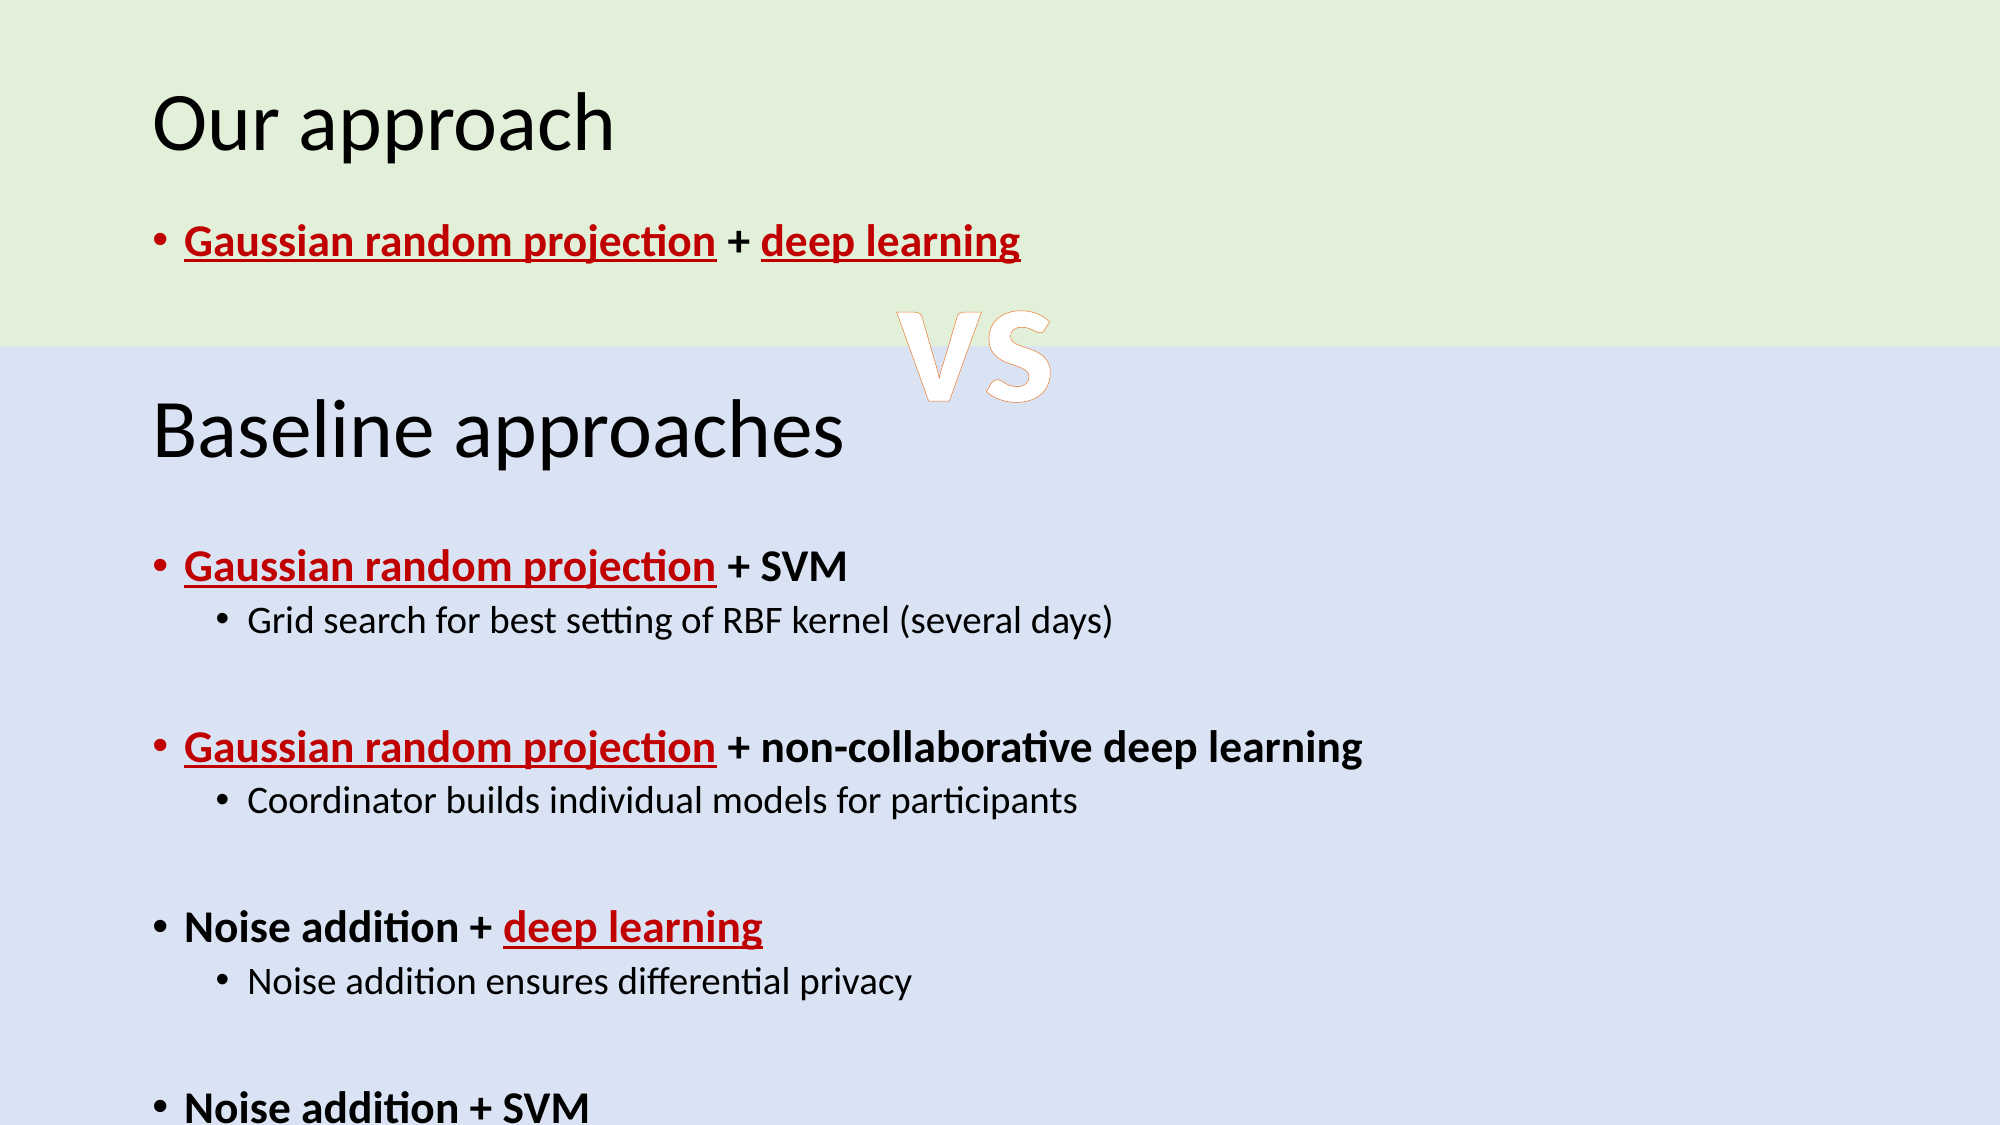

# Our approach
Gaussian random projection + deep learning

Gaussian random projection + SVM
Grid search for best setting of RBF kernel (several days)

Gaussian random projection + non-collaborative deep learning
Coordinator builds individual models for participants

Noise addition + deep learning
Noise addition ensures differential privacy

Noise addition + SVM
vs

Baseline approaches
16